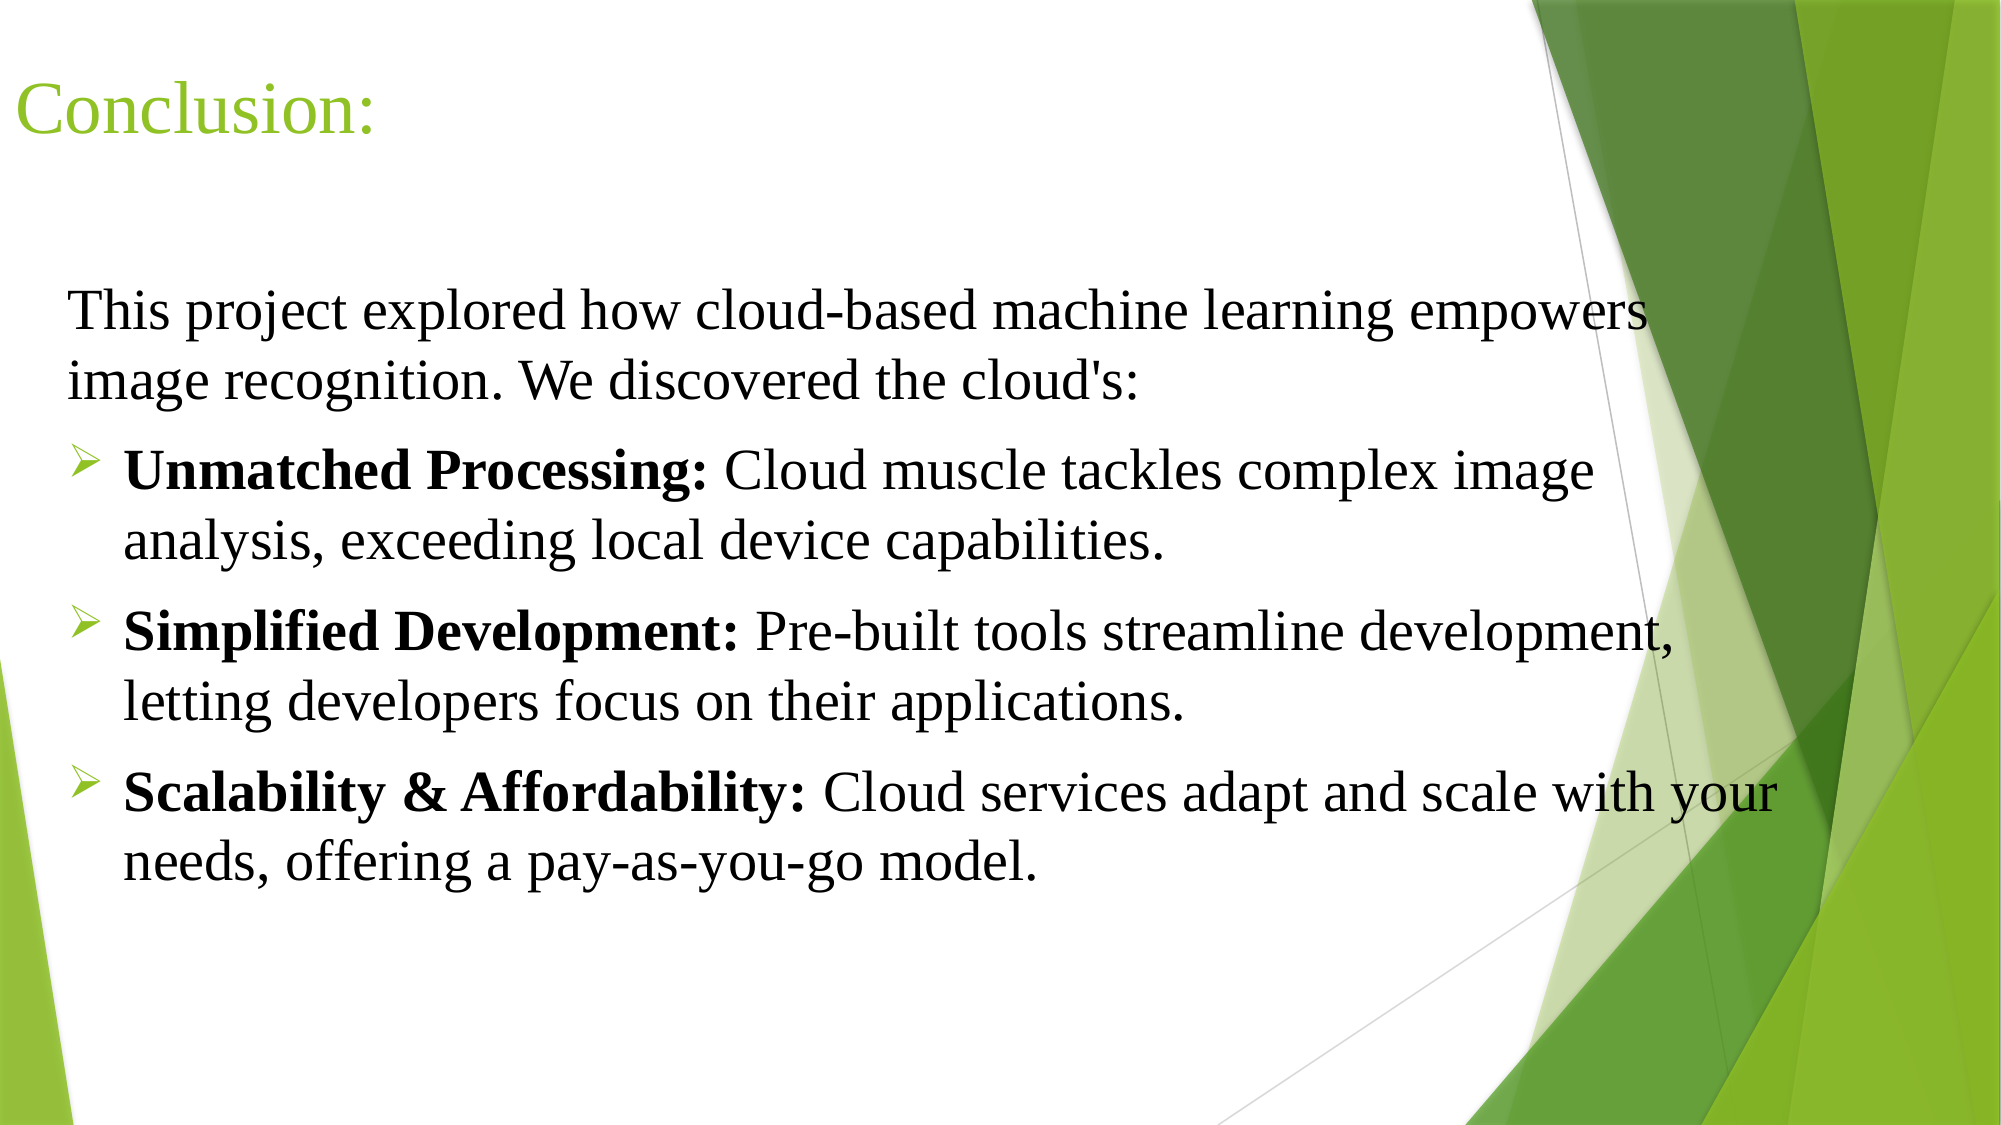

# Conclusion:
This project explored how cloud-based machine learning empowers image recognition. We discovered the cloud's:
Unmatched Processing: Cloud muscle tackles complex image analysis, exceeding local device capabilities.
Simplified Development: Pre-built tools streamline development, letting developers focus on their applications.
Scalability & Affordability: Cloud services adapt and scale with your needs, offering a pay-as-you-go model.